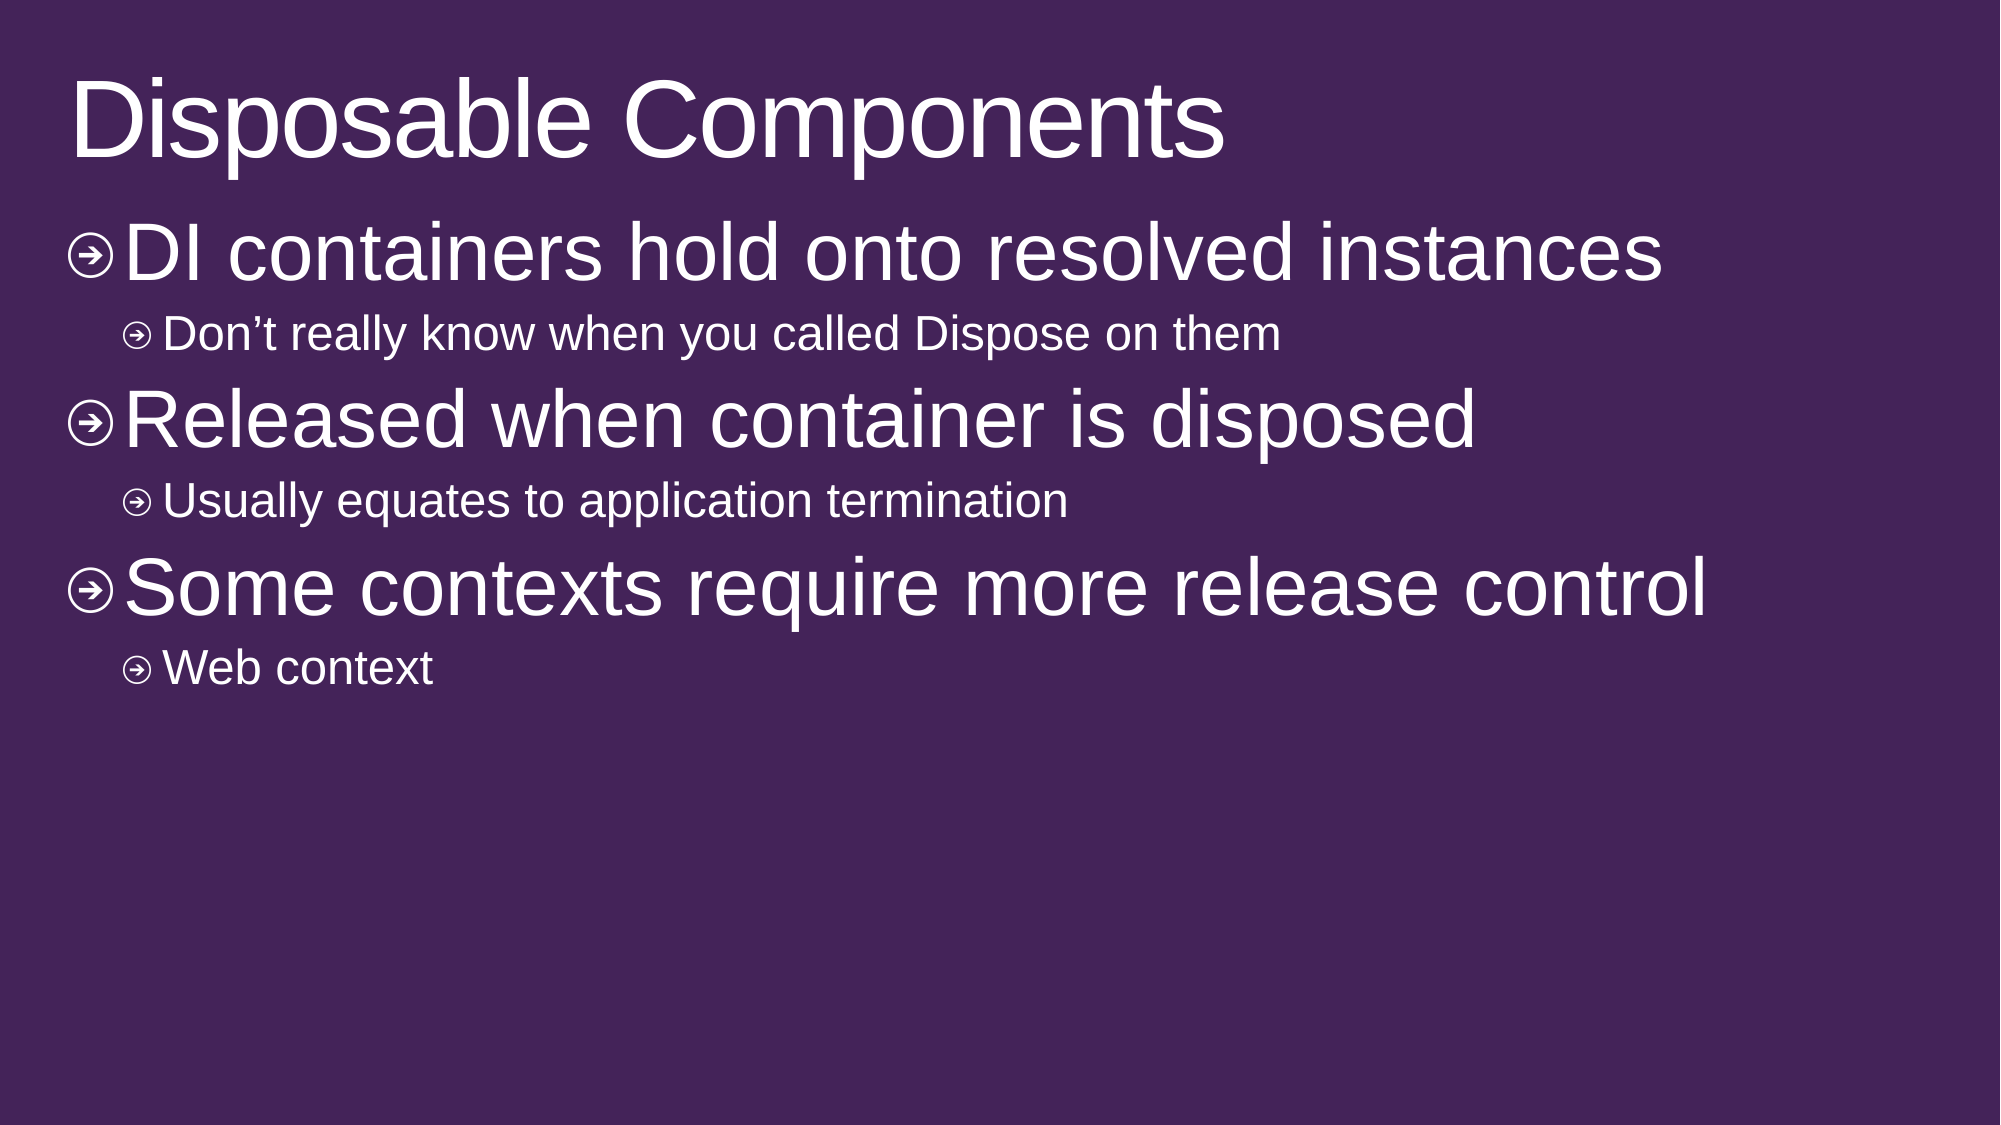

# Disposable Components
DI containers hold onto resolved instances
Don’t really know when you called Dispose on them
Released when container is disposed
Usually equates to application termination
Some contexts require more release control
Web context